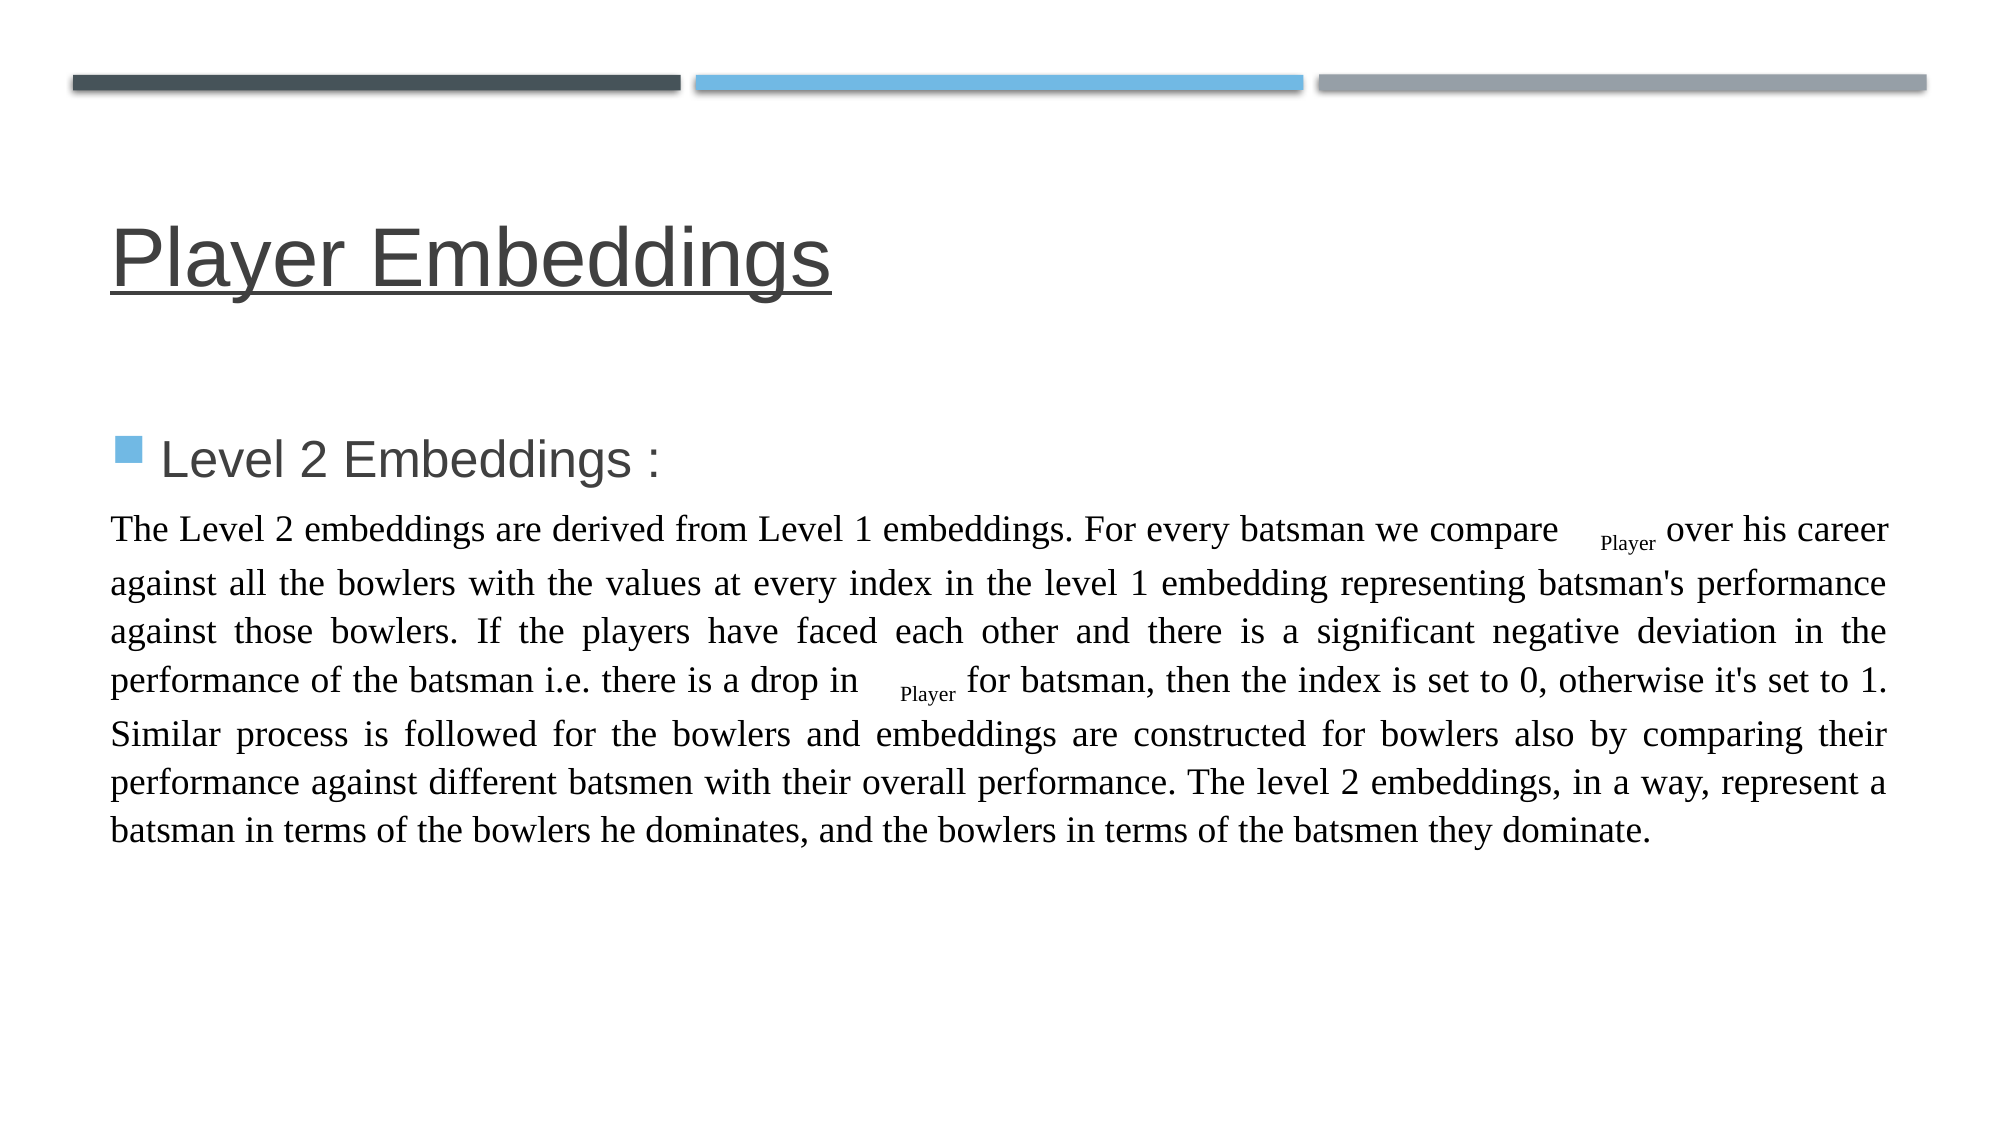

# Player Embeddings
Level 2 Embeddings :
The Level 2 embeddings are derived from Level 1 embeddings. For every batsman we compare 𝜙Player over his career against all the bowlers with the values at every index in the level 1 embedding representing batsman's performance against those bowlers. If the players have faced each other and there is a significant negative deviation in the performance of the batsman i.e. there is a drop in 𝜙Player for batsman, then the index is set to 0, otherwise it's set to 1. Similar process is followed for the bowlers and embeddings are constructed for bowlers also by comparing their performance against different batsmen with their overall performance. The level 2 embeddings, in a way, represent a batsman in terms of the bowlers he dominates, and the bowlers in terms of the batsmen they dominate.